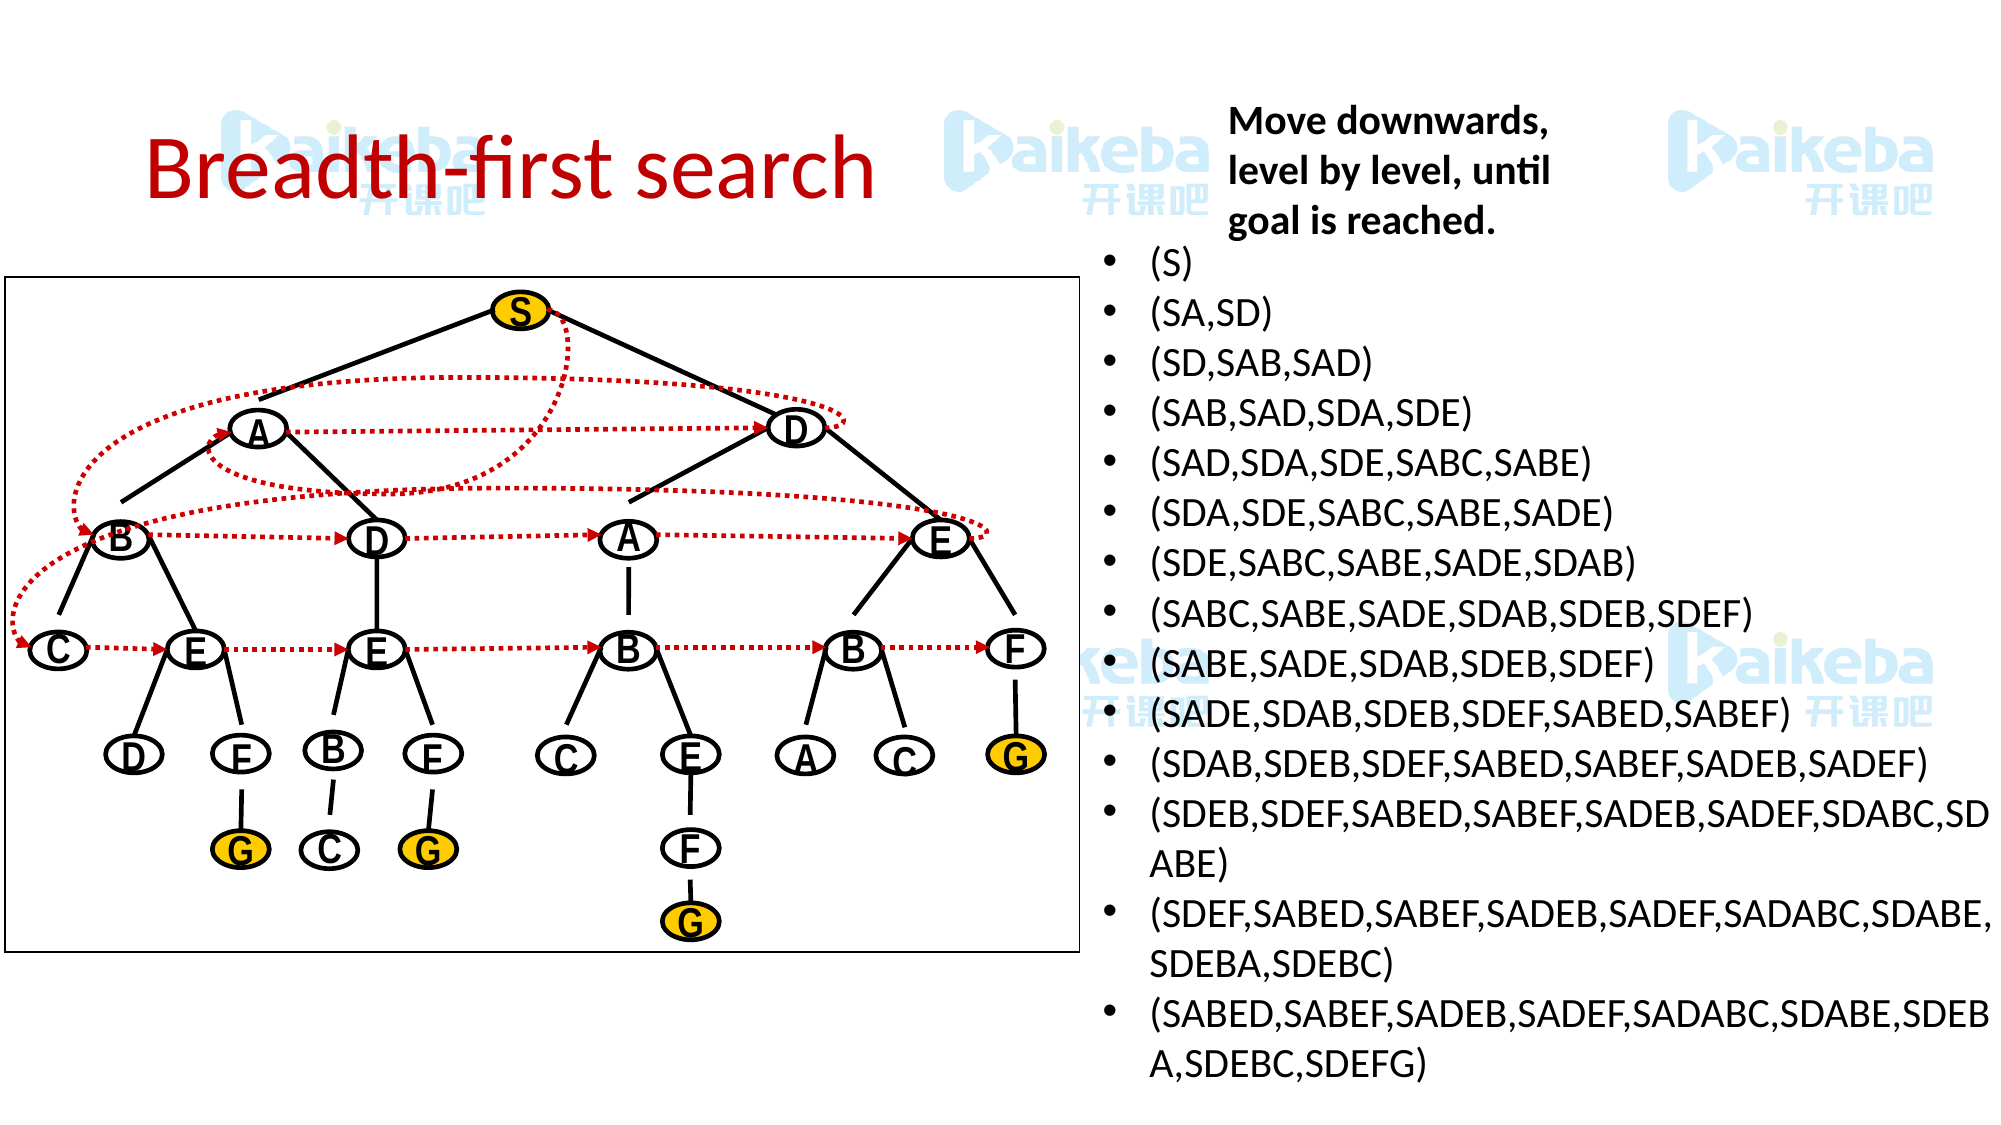

# Breadth-first search
Move downwards, level by level, until goal is reached.
(S)
(SA,SD)
(SD,SAB,SAD)
(SAB,SAD,SDA,SDE)
(SAD,SDA,SDE,SABC,SABE)
(SDA,SDE,SABC,SABE,SADE)
(SDE,SABC,SABE,SADE,SDAB)
(SABC,SABE,SADE,SDAB,SDEB,SDEF)
(SABE,SADE,SDAB,SDEB,SDEF)
(SADE,SDAB,SDEB,SDEF,SABED,SABEF)
(SDAB,SDEB,SDEF,SABED,SABEF,SADEB,SADEF)
(SDEB,SDEF,SABED,SABEF,SADEB,SADEF,SDABC,SDABE)
(SDEF,SABED,SABEF,SADEB,SADEF,SADABC,SDABE,SDEBA,SDEBC)
(SABED,SABEF,SADEB,SADEF,SADABC,SDABE,SDEBA,SDEBC,SDEFG)

S

A
D

B
A
D
E

C
B
B
F

E
E

B
F
F
C
A
C

D
E
G

C
F

G
G

G